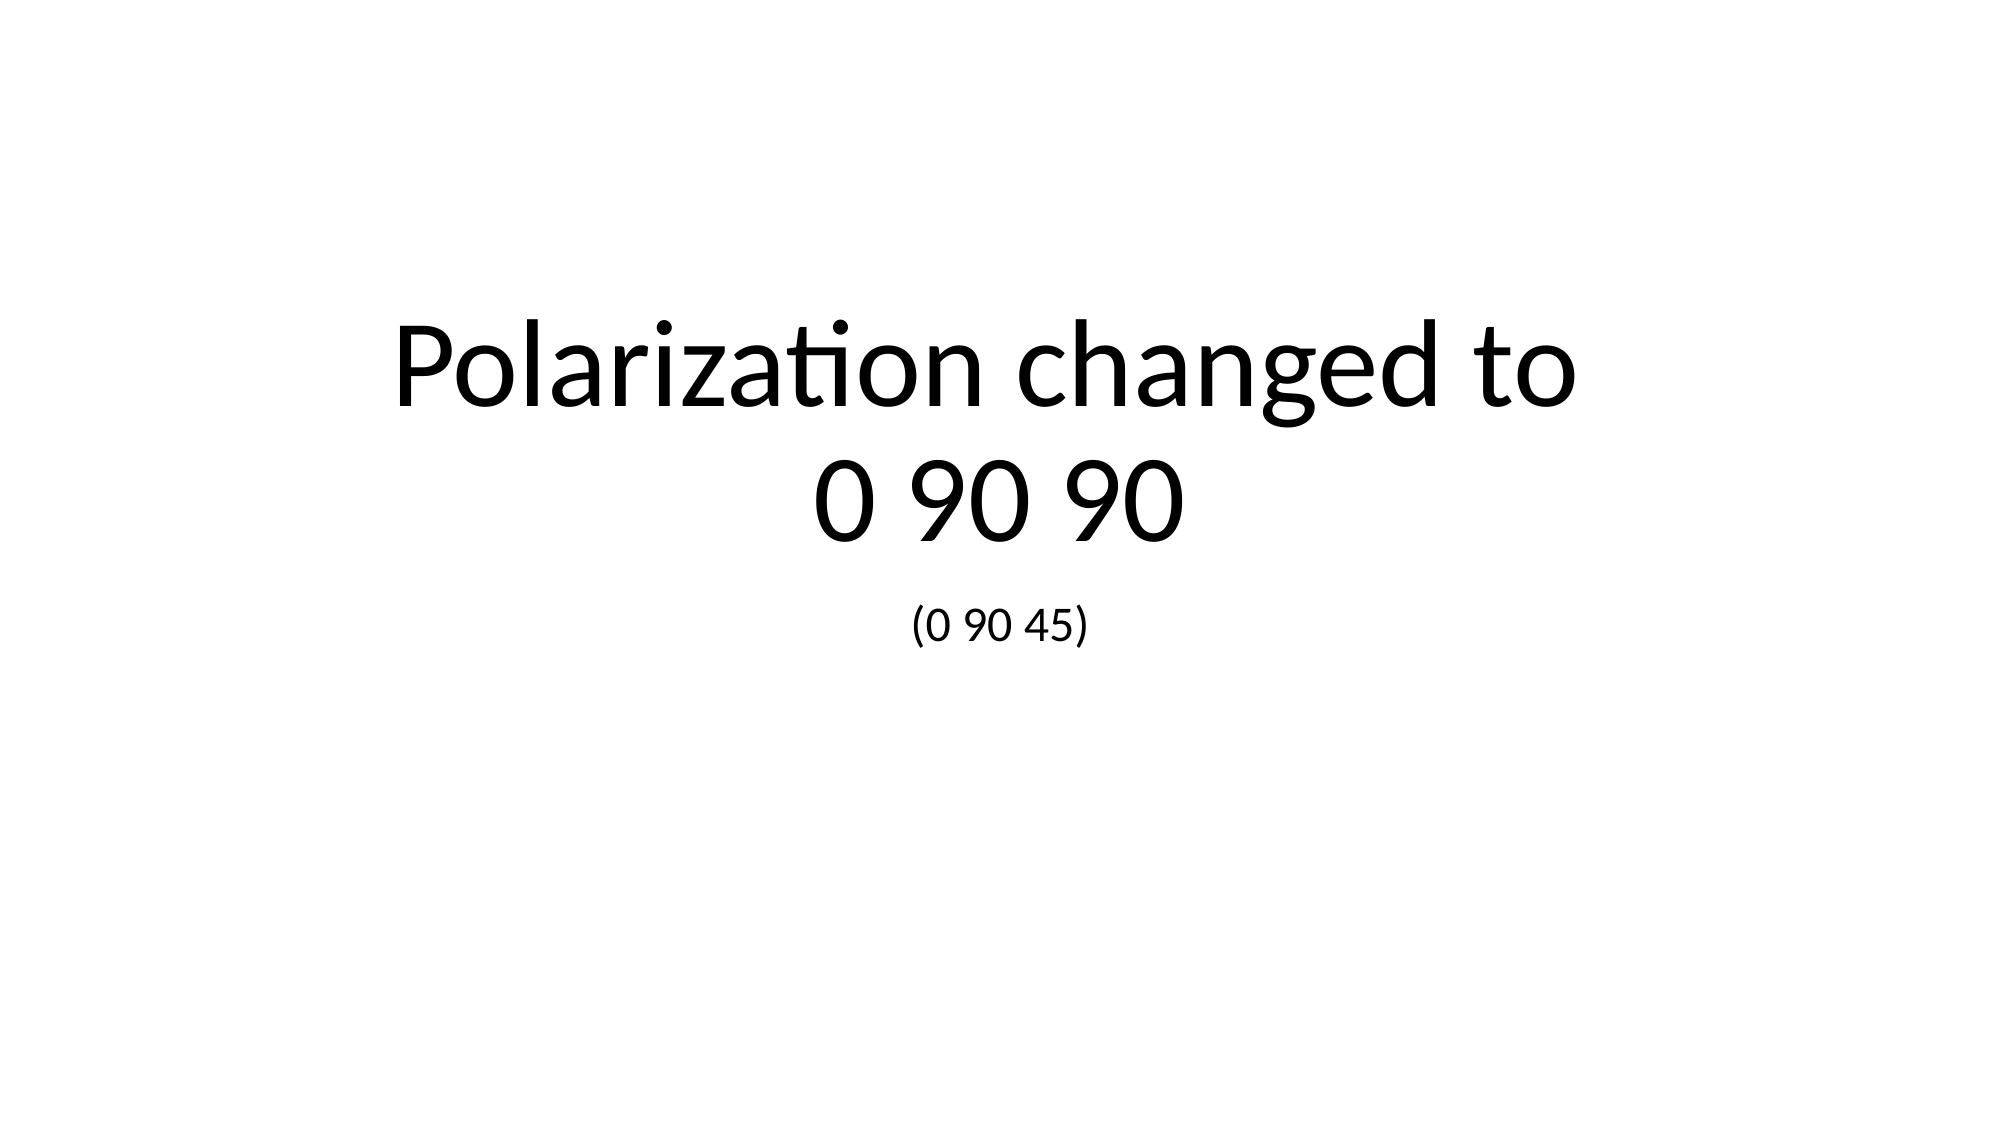

# Polarization changed to 0 90 90
(0 90 45)